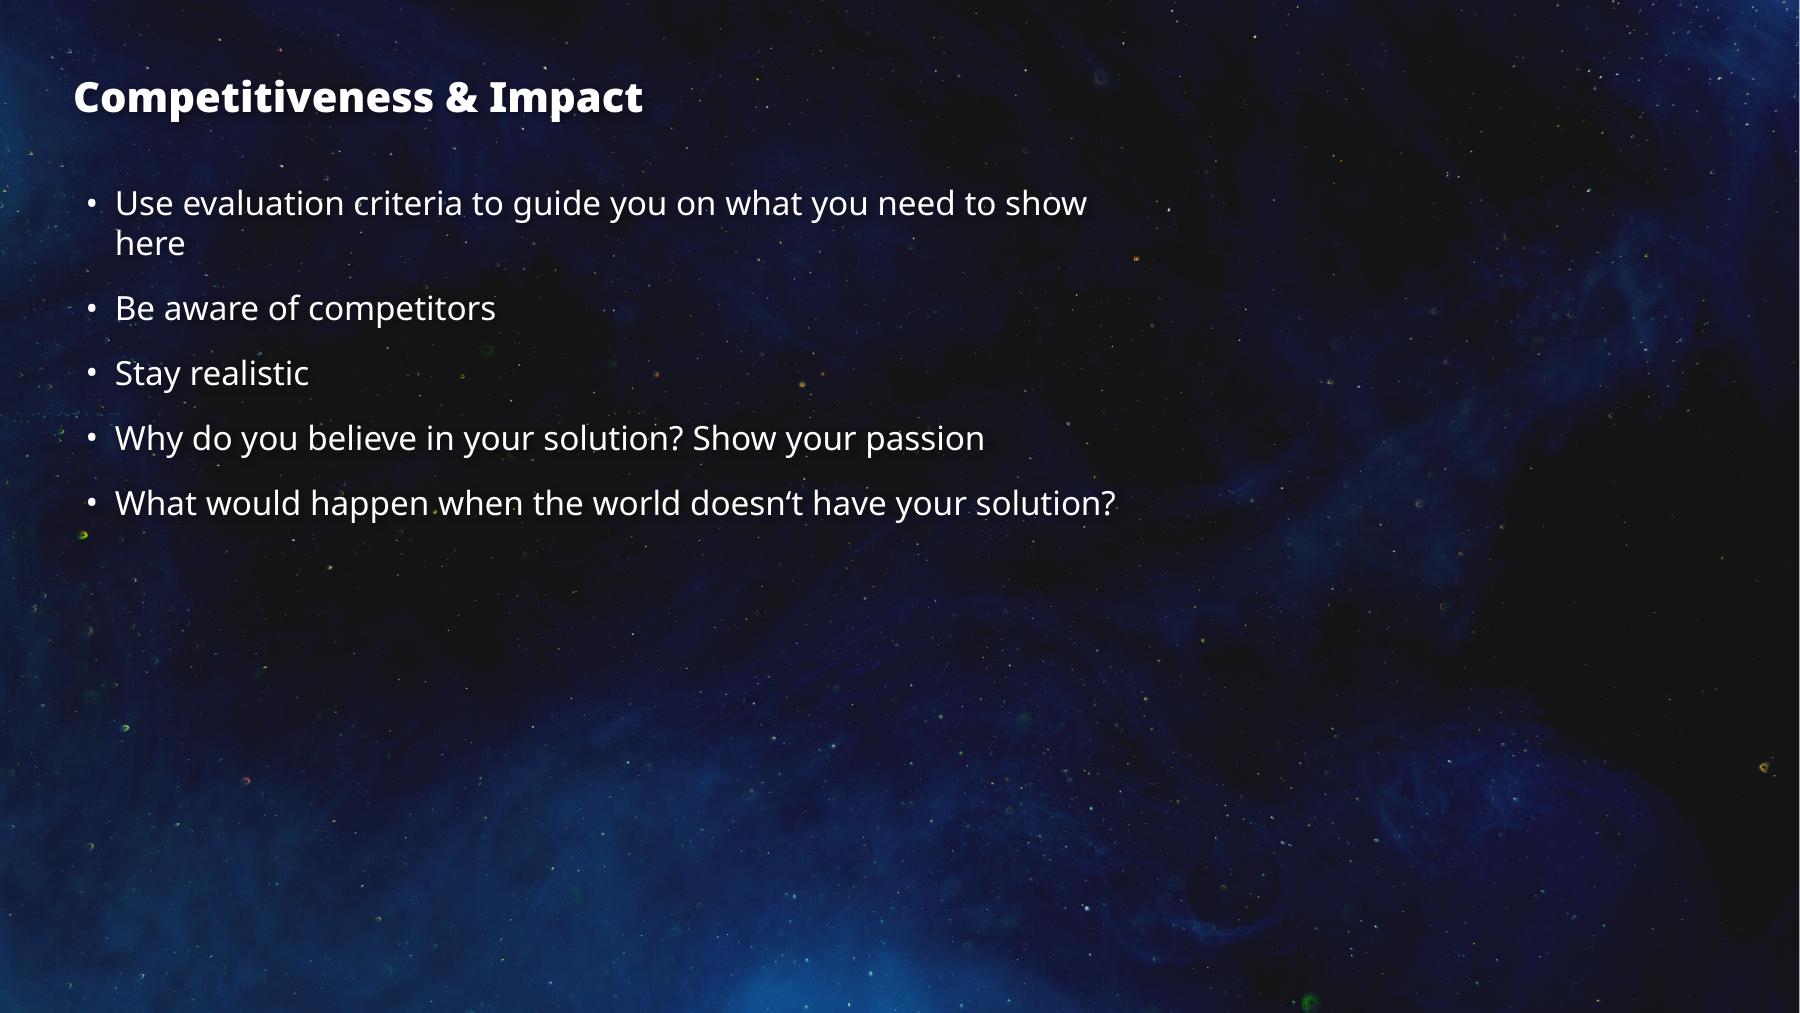

# Competitiveness & Impact
Use evaluation criteria to guide you on what you need to show here
Be aware of competitors
Stay realistic
Why do you believe in your solution? Show your passion
What would happen when the world doesn‘t have your solution?